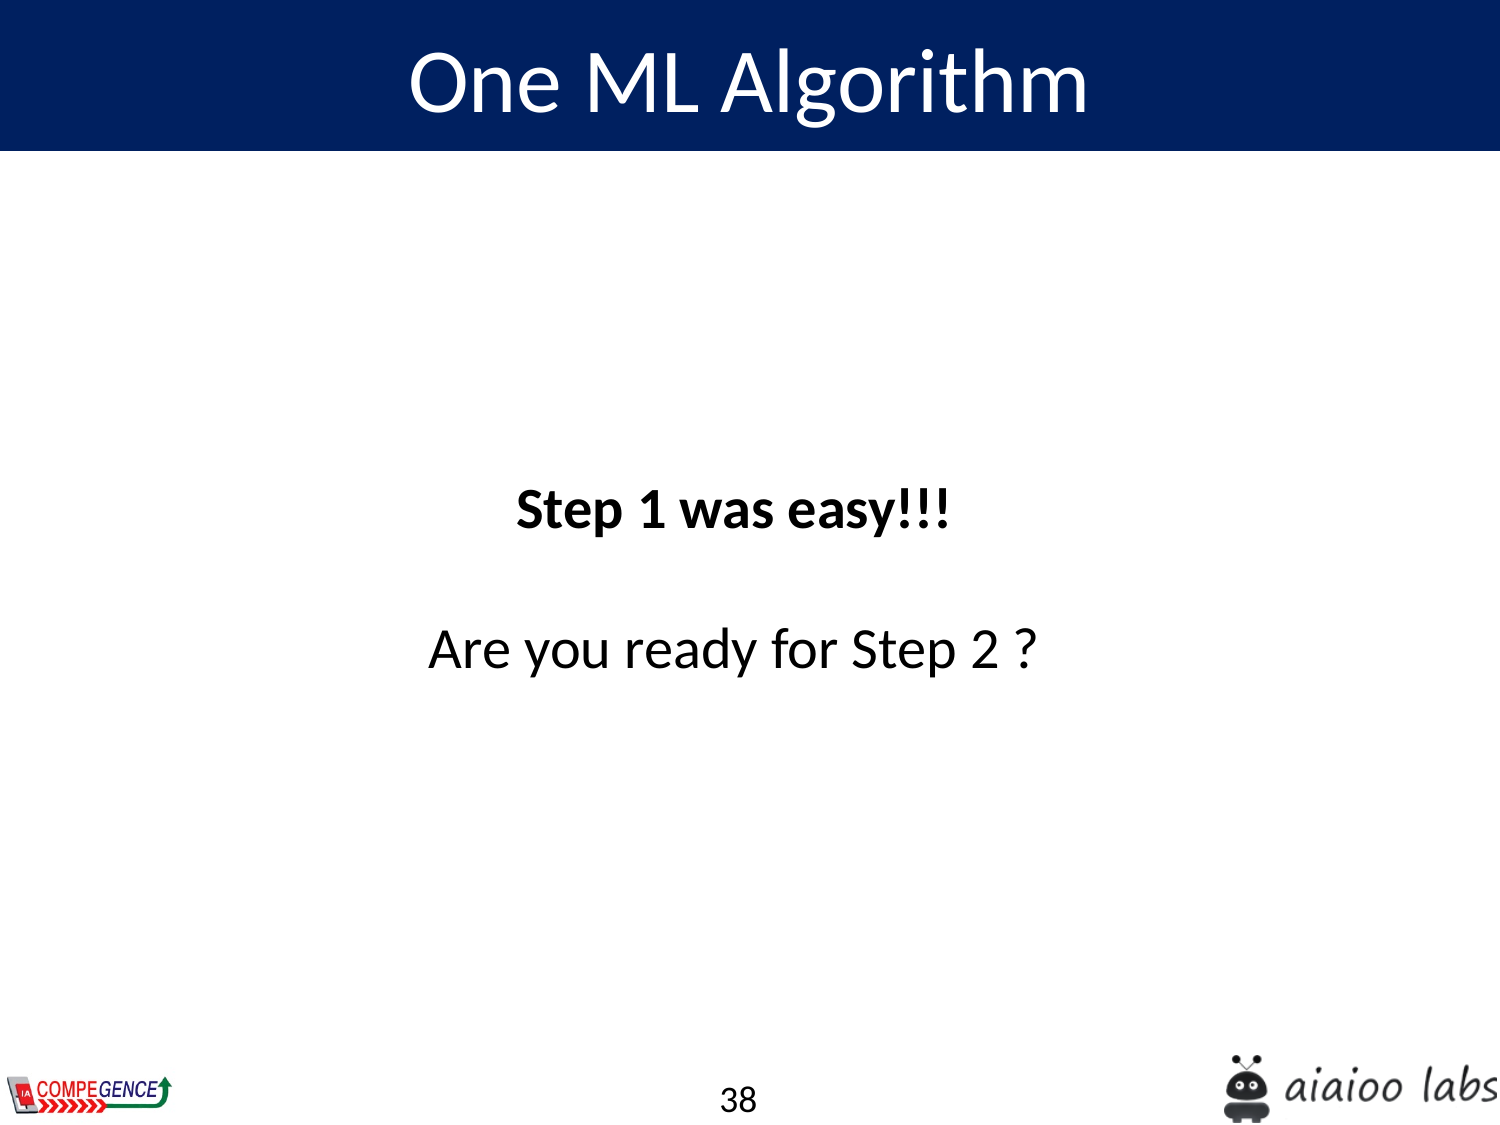

One ML Algorithm
Step 1 was easy!!!

Are you ready for Step 2 ?